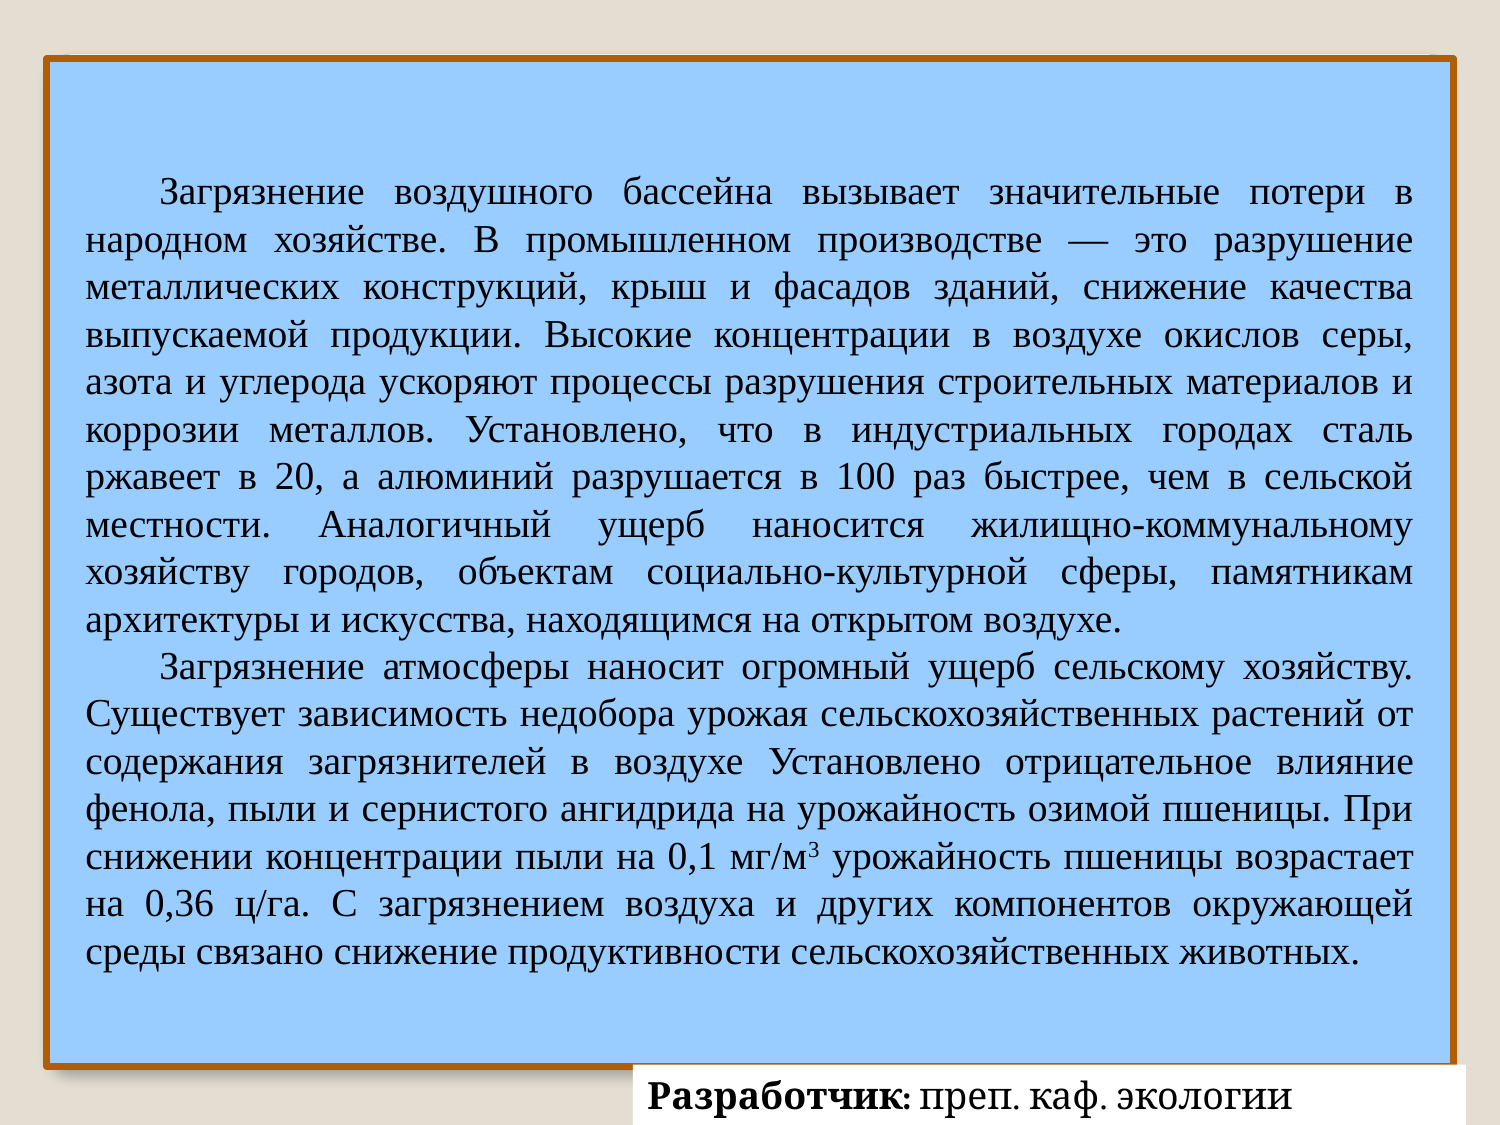

Загрязнение воздушного бассейна вызывает значительные потери в народном хозяйстве. В промышленном производстве — это разрушение металлических конструкций, крыш и фасадов зданий, снижение качества выпускаемой продукции. Высокие концентрации в воздухе окислов серы, азота и углерода ускоряют процессы разрушения строительных материалов и коррозии металлов. Установлено, что в индустриальных городах сталь ржавеет в 20, а алюминий разрушается в 100 раз быстрее, чем в сельской местности. Аналогичный ущерб наносится жилищно-коммунальному хозяйству городов, объектам социально-культурной сферы, памятникам архитектуры и искусства, находящимся на открытом воздухе.
Загрязнение атмосферы наносит огромный ущерб сельскому хозяйству. Существует зависимость недобора урожая сельскохозяйственных растений от содержания загрязнителей в воздухе Установлено отрицательное влияние фенола, пыли и сернистого ангидрида на урожайность озимой пшеницы. При снижении концентрации пыли на 0,1 мг/м3 урожайность пшеницы возрастает на 0,36 ц/га. С загрязнением воздуха и других компонентов окружающей среды связано снижение продуктивности сельскохозяйственных животных.

Разработчик: преп. каф. экологии  Кирвель П.И.